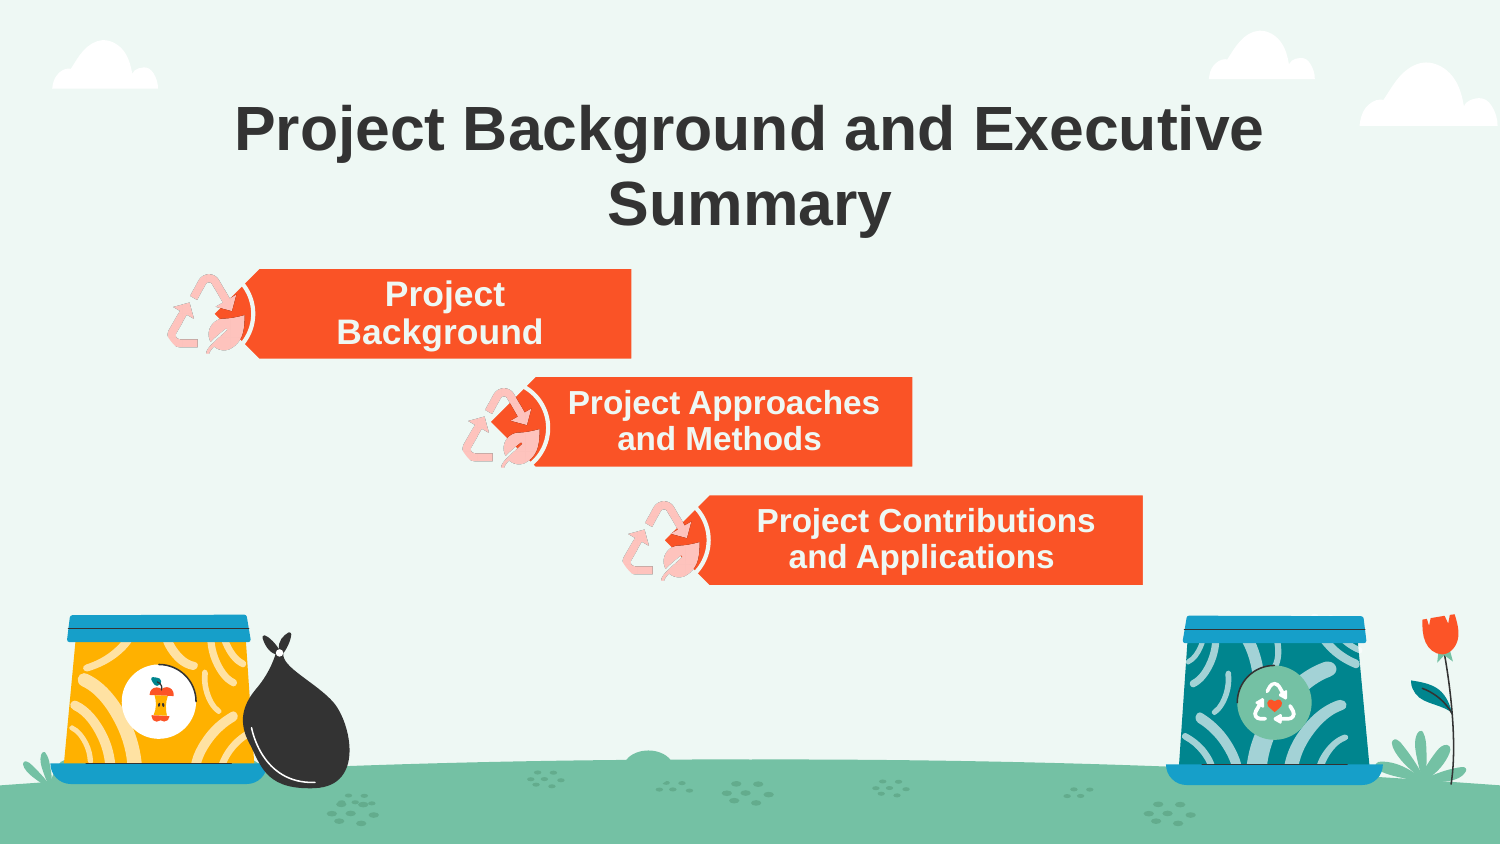

# Project Background and Executive Summary

Project Background

Project Approaches and Methods

Project Contributions and Applications